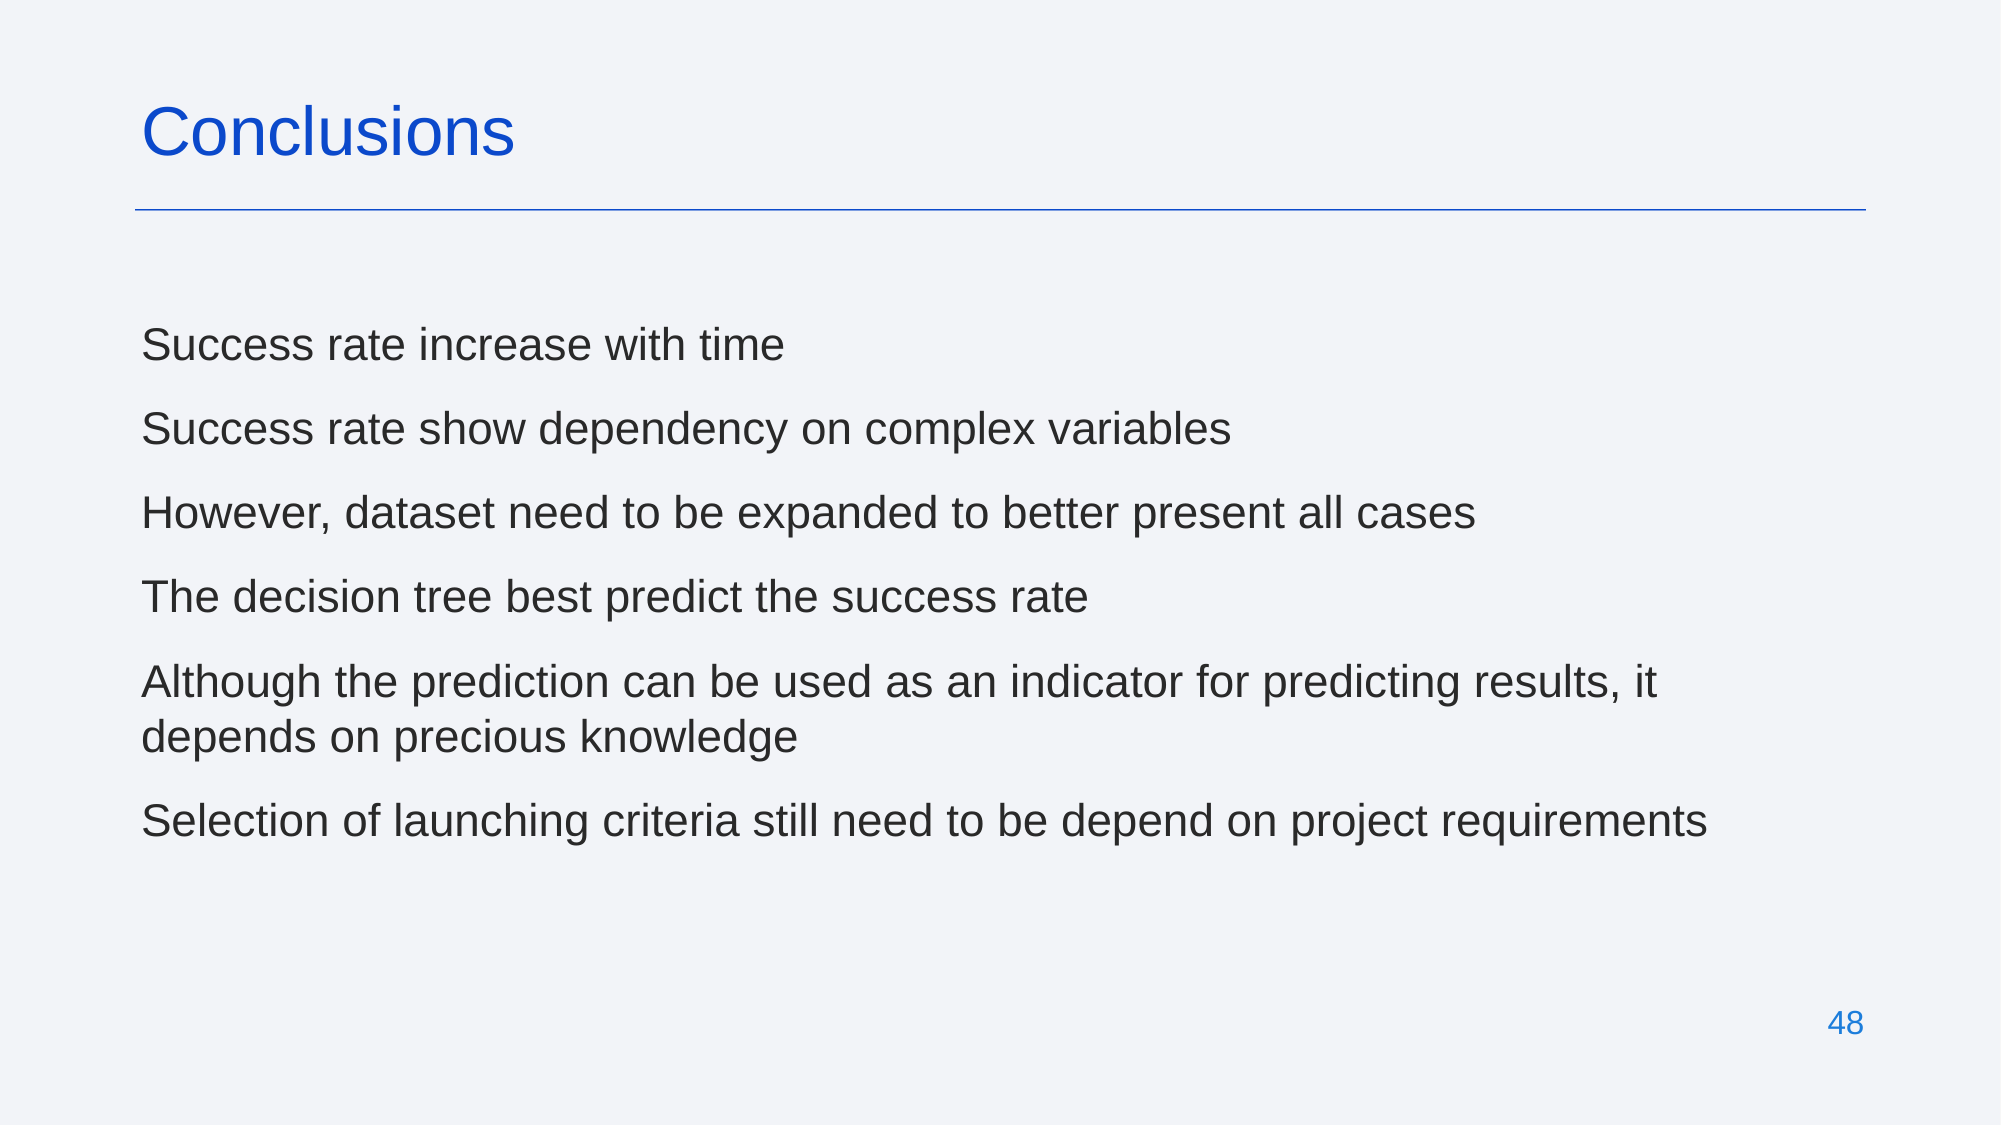

Conclusions
Success rate increase with time
Success rate show dependency on complex variables
However, dataset need to be expanded to better present all cases
The decision tree best predict the success rate
Although the prediction can be used as an indicator for predicting results, it depends on precious knowledge
Selection of launching criteria still need to be depend on project requirements
48